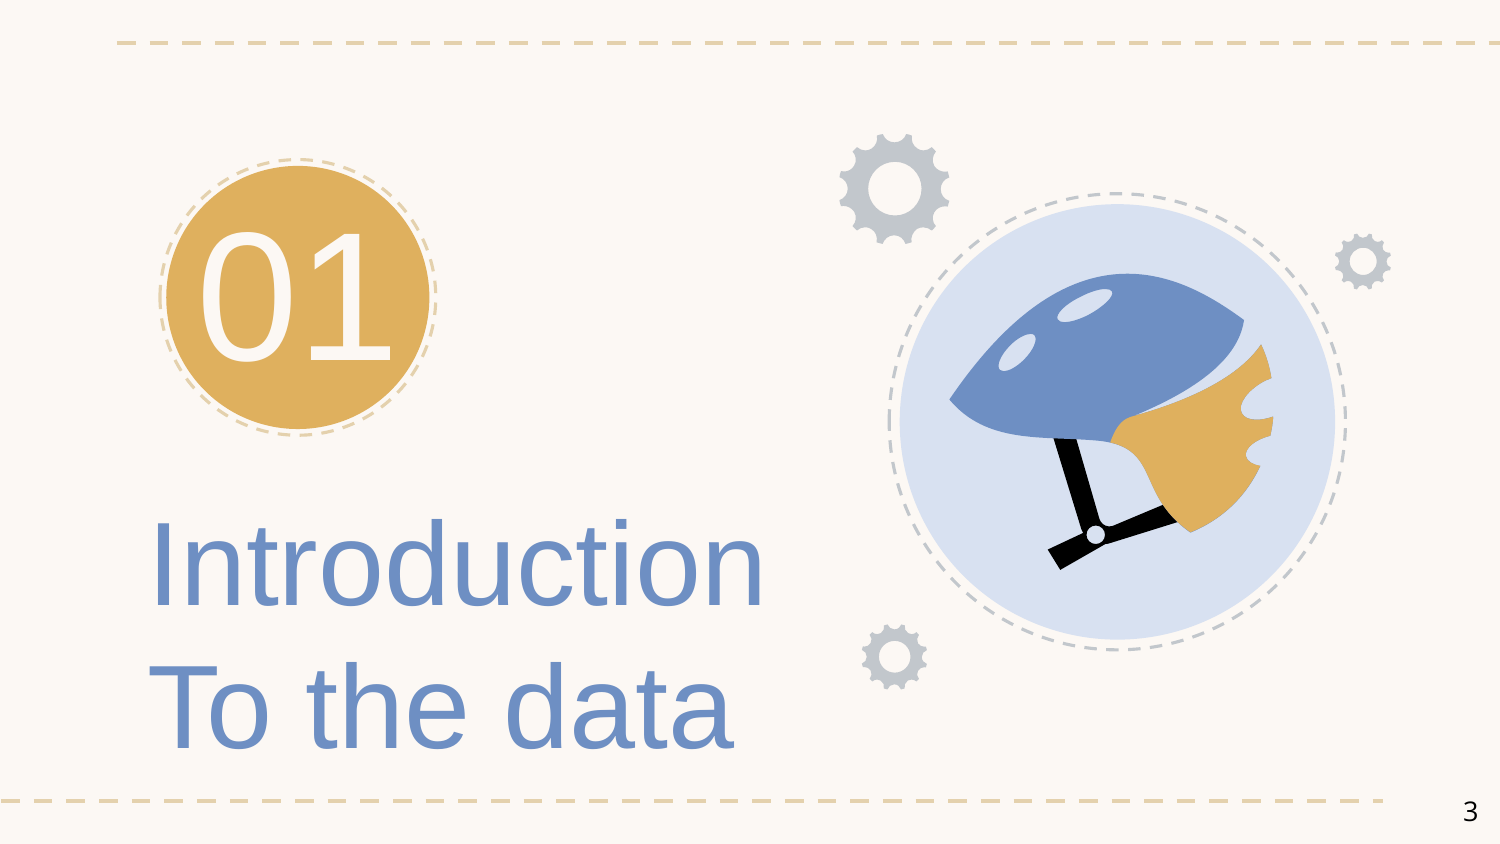

01

# Introduction
To the data

3